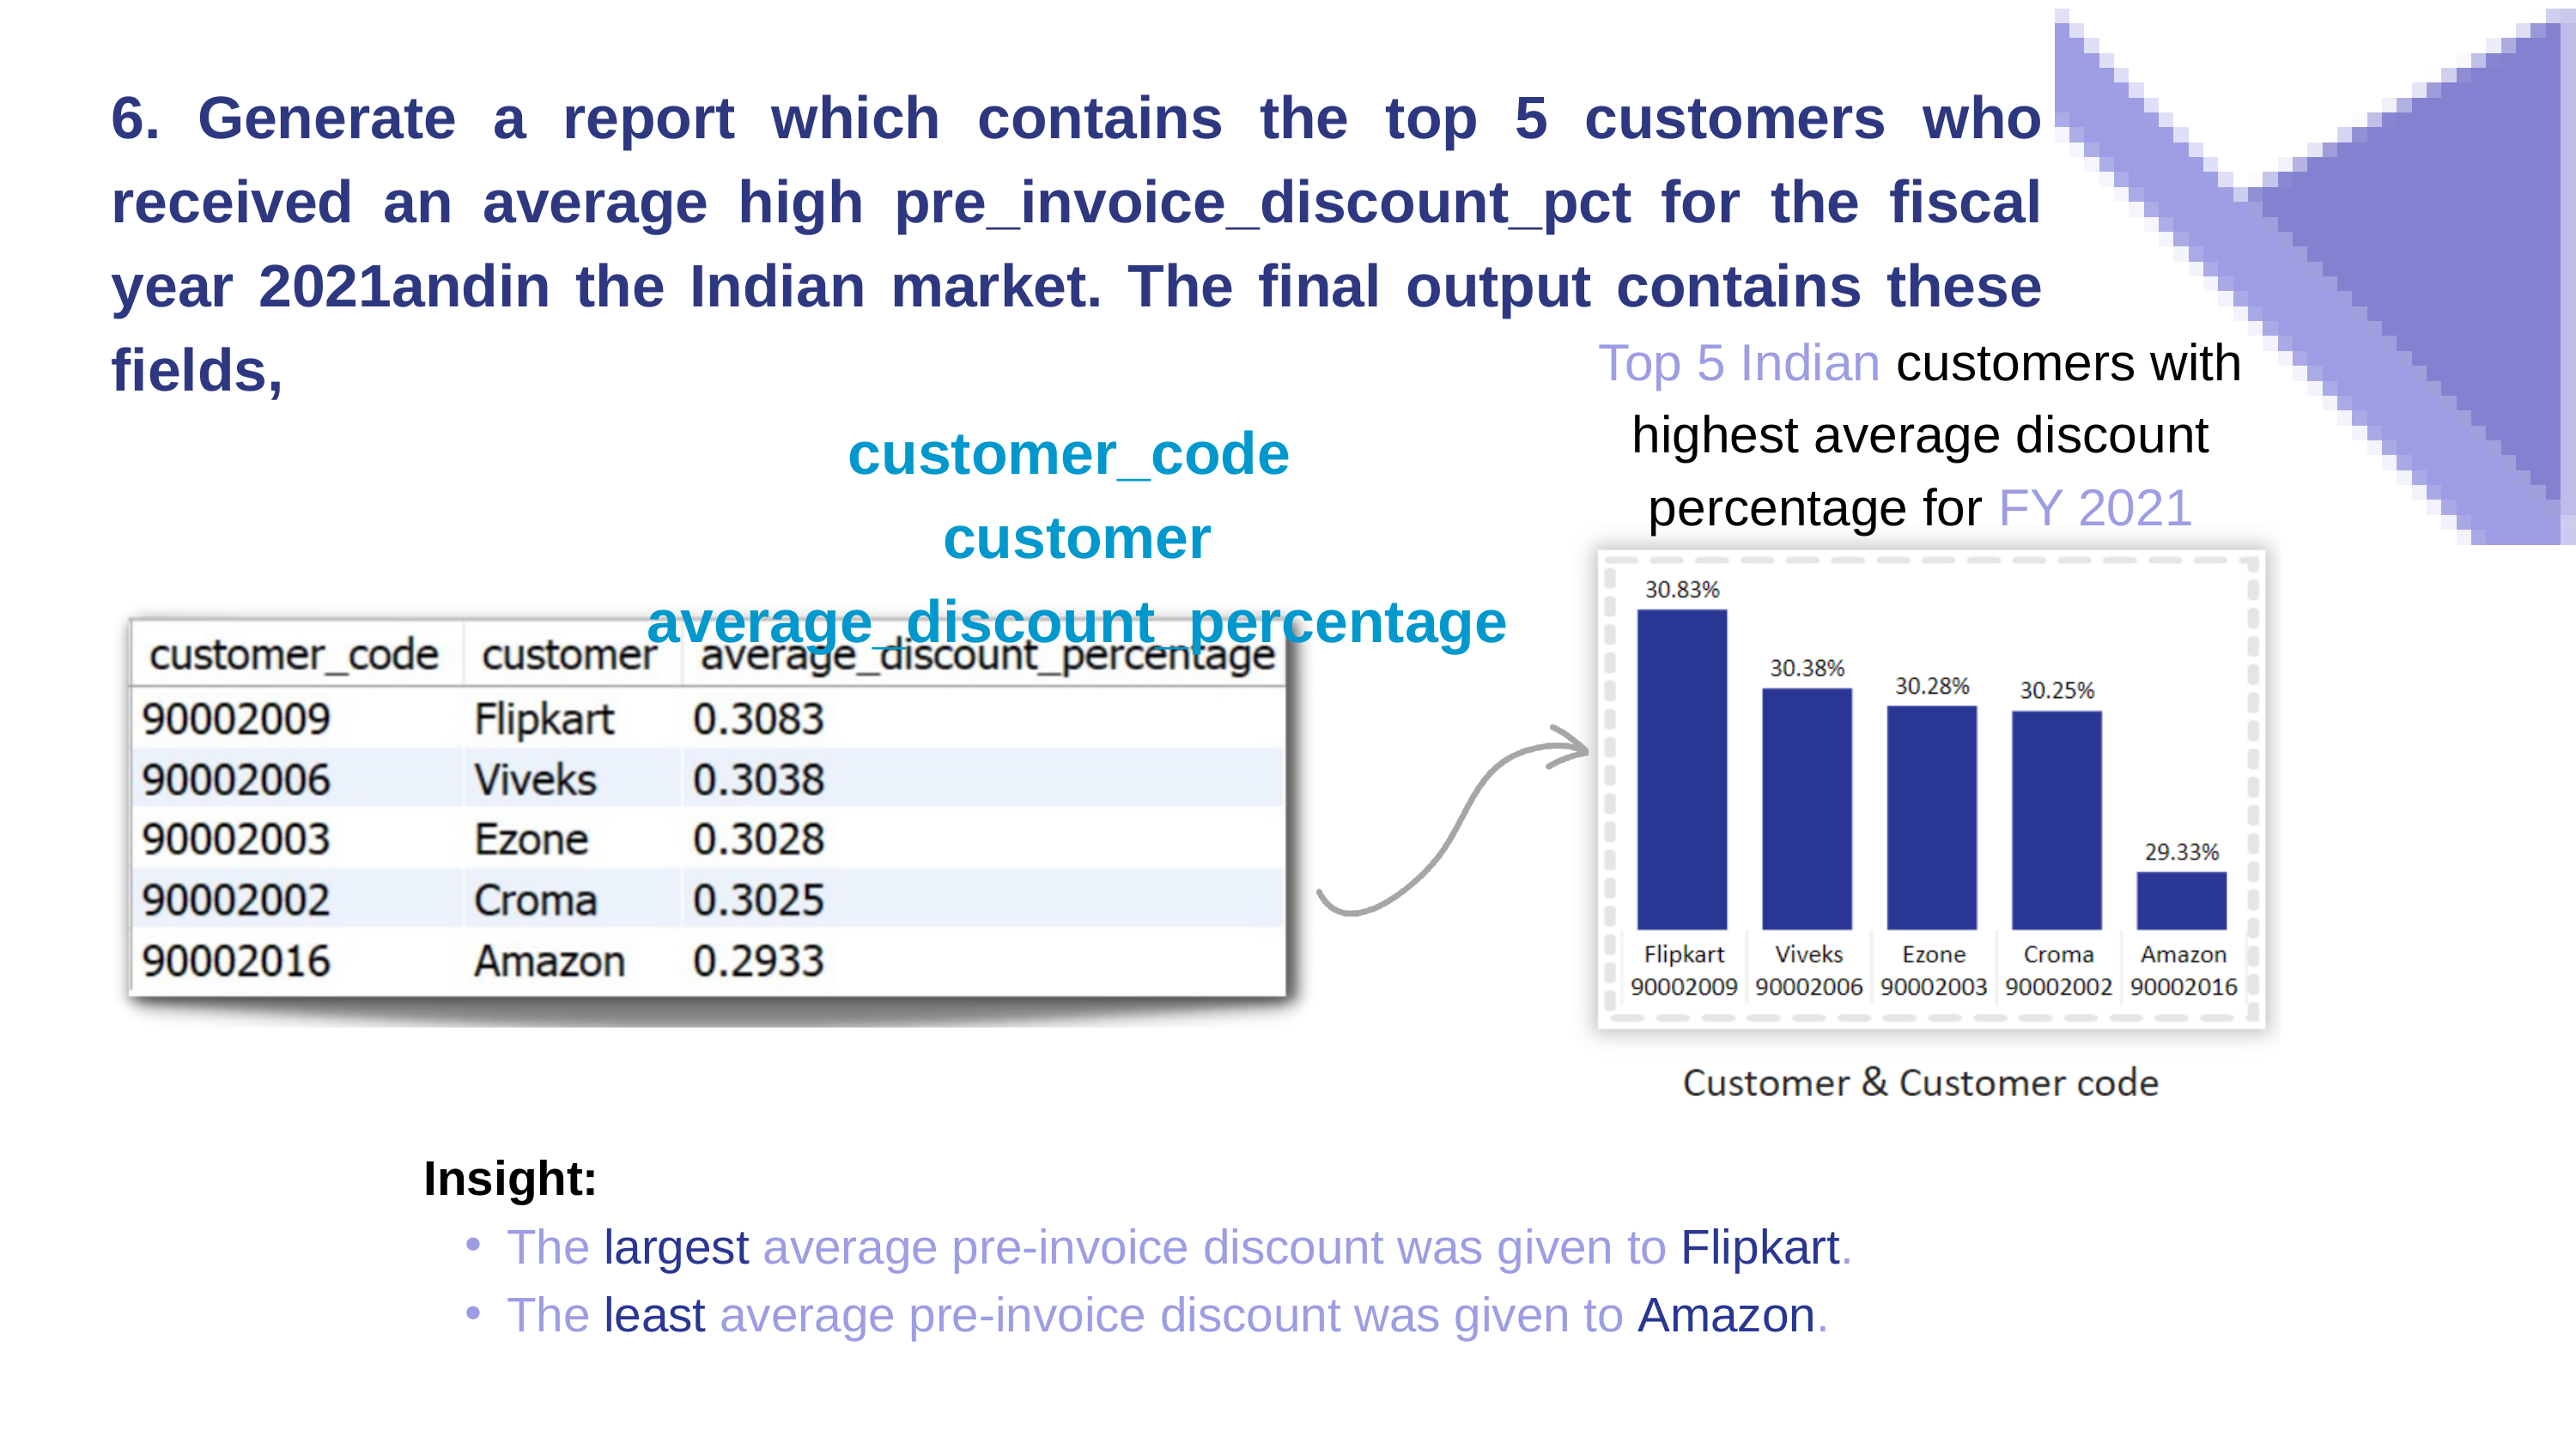

6. Generate a report which contains the top 5 customers who received an average high pre_invoice_discount_pct for the fiscal year 2021andin the Indian market. The final output contains these fields,
customer_code
customer
average_discount_percentage
Top 5 Indian customers with highest average discount percentage for FY 2021

Insight:
The largest average pre-invoice discount was given to Flipkart.
The least average pre-invoice discount was given to Amazon.